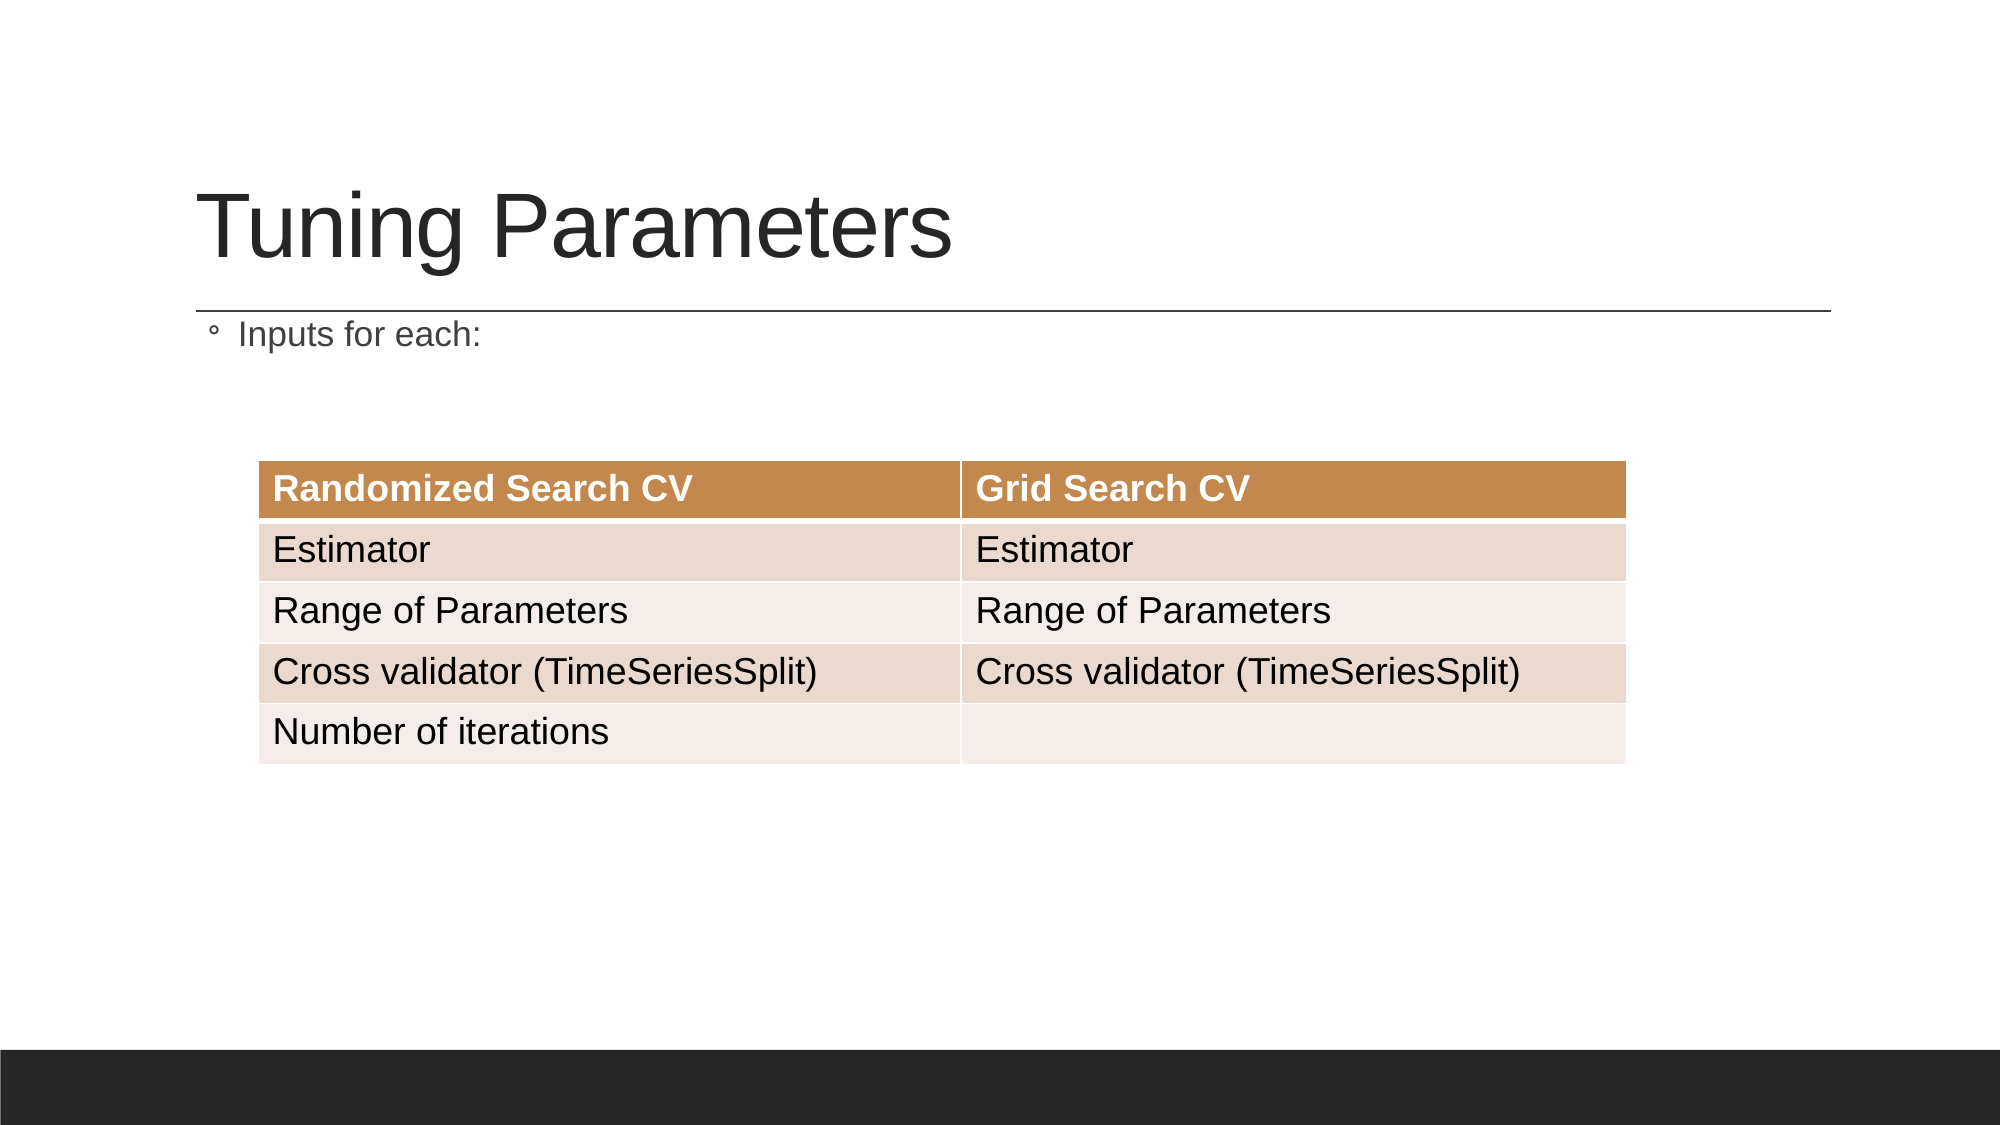

# Tuning Parameters
Inputs for each:

| Randomized Search CV | Grid Search CV |
| --- | --- |
| Estimator | Estimator |
| Range of Parameters | Range of Parameters |
| Cross validator (TimeSeriesSplit) | Cross validator (TimeSeriesSplit) |
| Number of iterations |  |